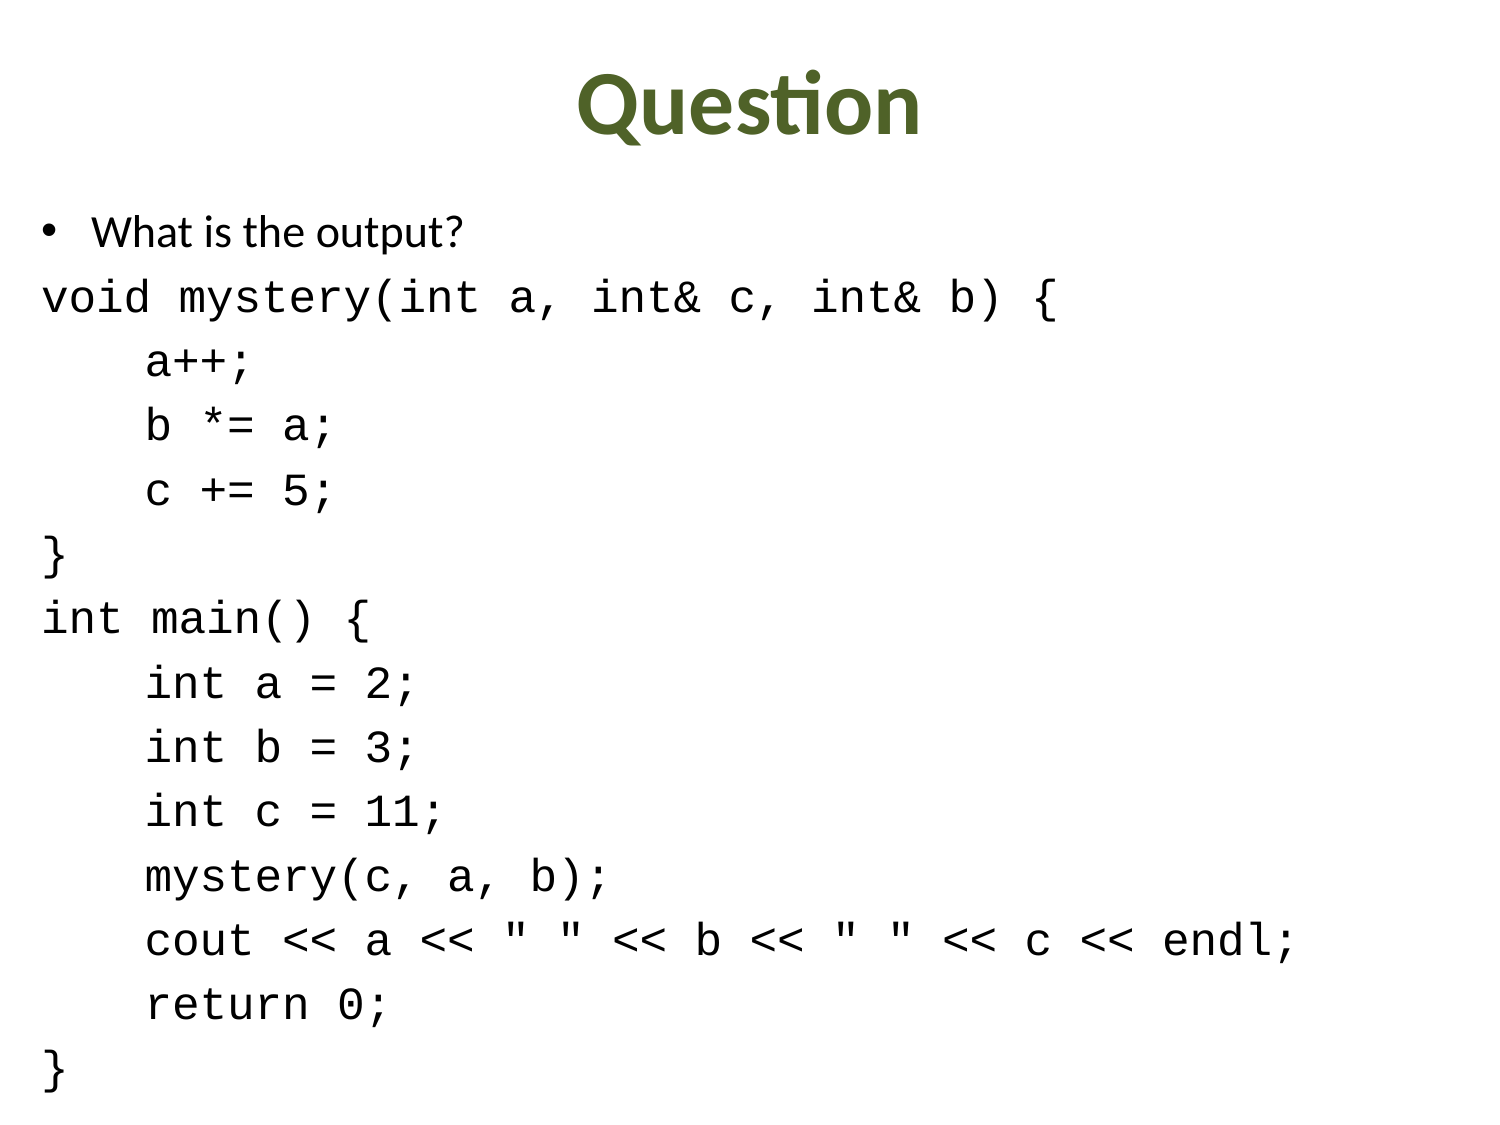

# Question
What is the output?
void mystery(int a, int& c, int& b) {
	a++;
	b *= a;
	c += 5;
}
int main() {
	int a = 2;
	int b = 3;
	int c = 11;
	mystery(c, a, b);
	cout << a << " " << b << " " << c << endl;
	return 0;
}